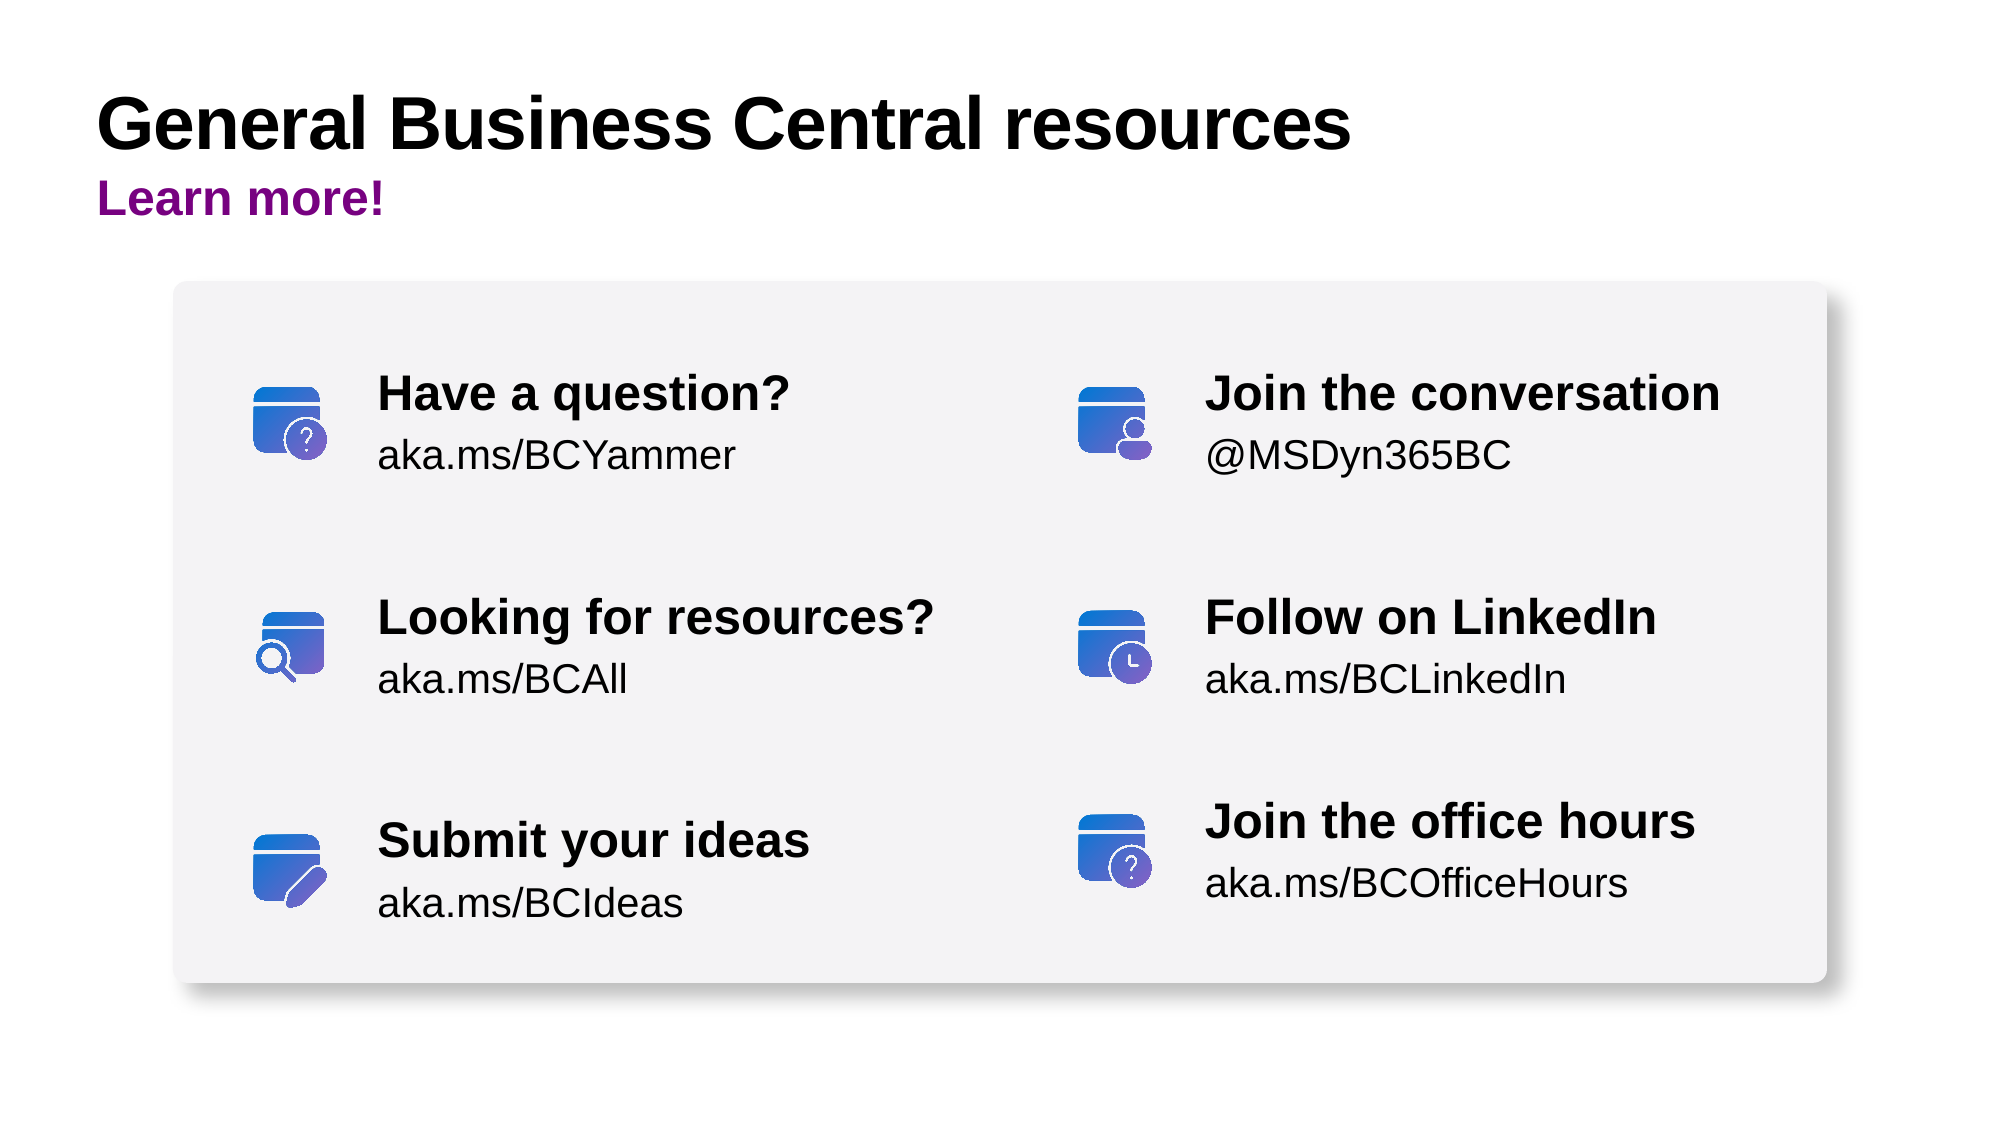

# General Business Central resources Learn more!

Have a question?
aka.ms/BCYammer
Join the conversation
@MSDyn365BC

Looking for resources?
aka.ms/BCAll
Follow on LinkedIn
aka.ms/BCLinkedIn

Join the office hours
aka.ms/BCOfficeHours
Submit your ideas
aka.ms/BCIdeas